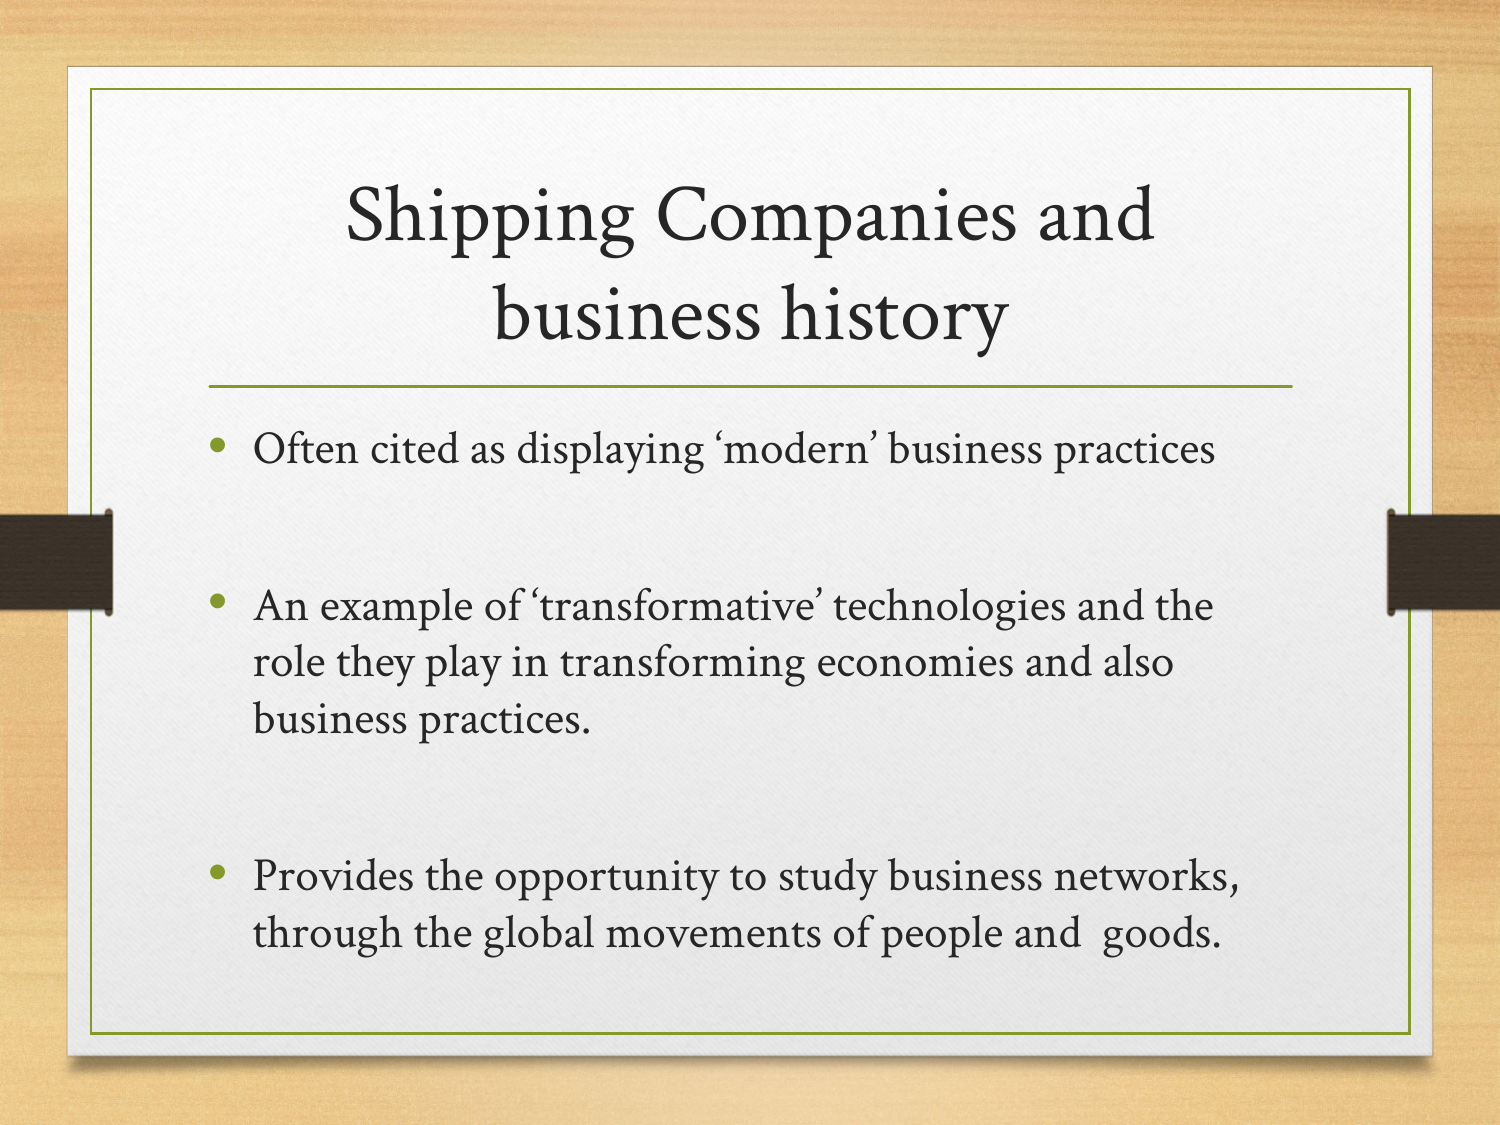

# Shipping Companies and business history
Often cited as displaying ‘modern’ business practices

An example of ‘transformative’ technologies and the role they play in transforming economies and also business practices.

Provides the opportunity to study business networks, through the global movements of people and  goods.